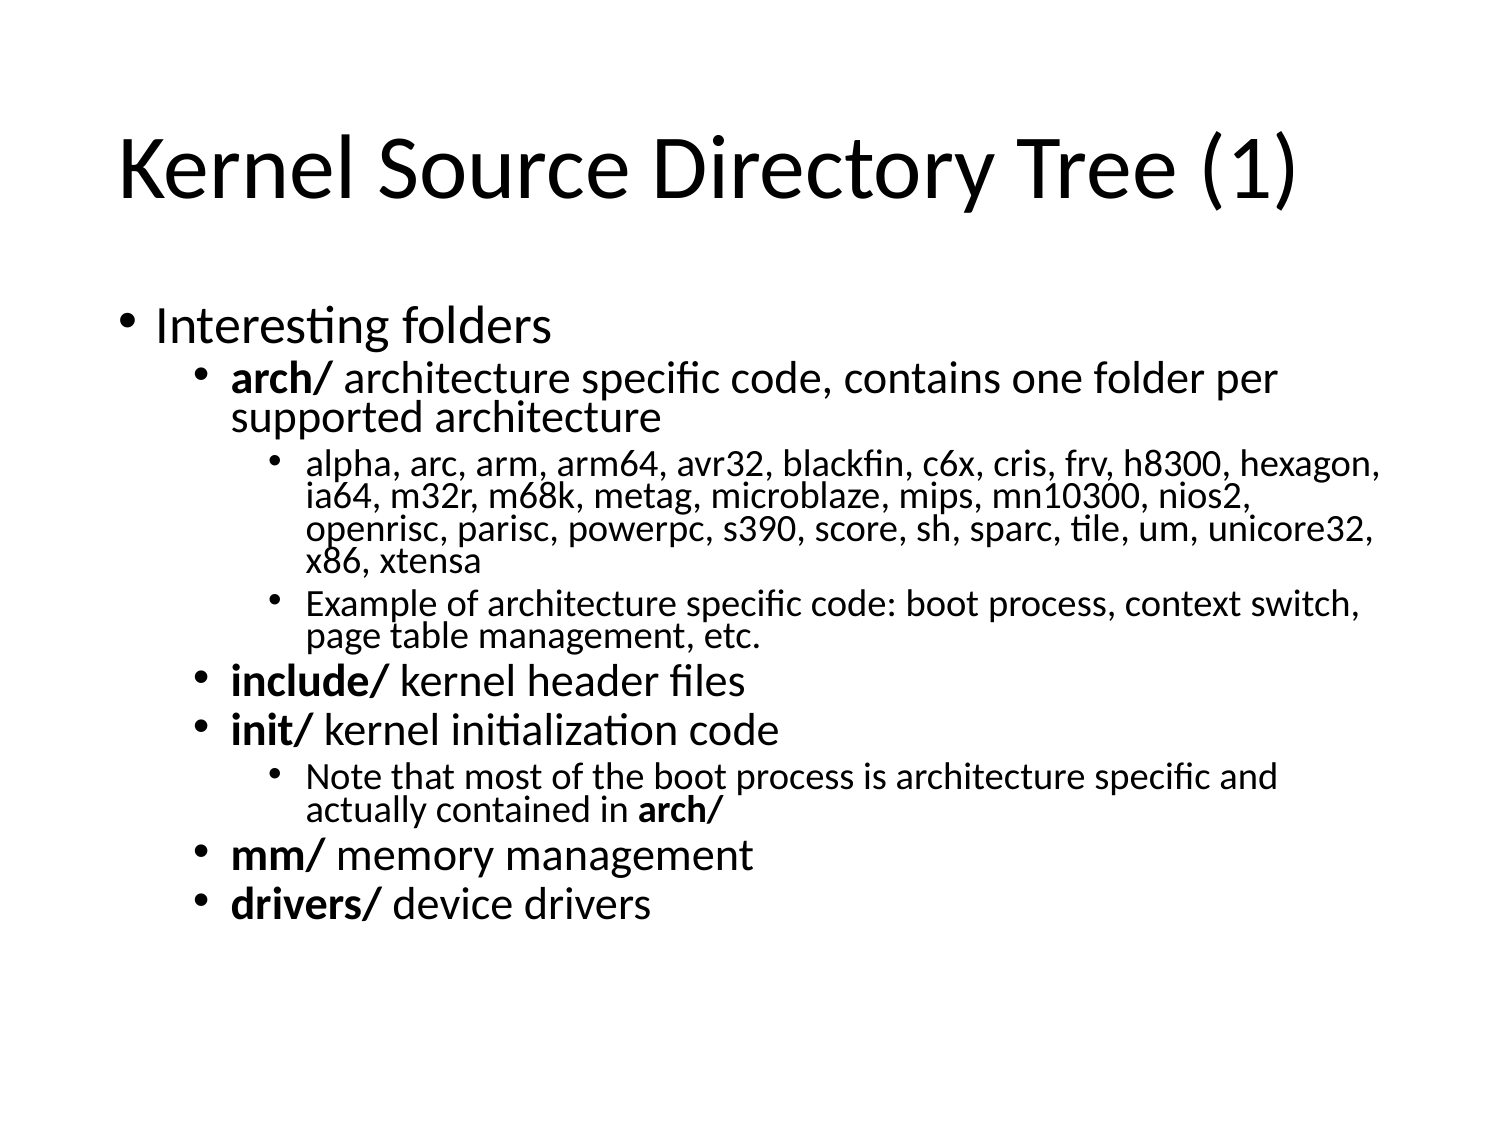

# Kernel Source Directory Tree (1)
Interesting folders
arch/ architecture specific code, contains one folder per supported architecture
alpha, arc, arm, arm64, avr32, blackfin, c6x, cris, frv, h8300, hexagon, ia64, m32r, m68k, metag, microblaze, mips, mn10300, nios2, openrisc, parisc, powerpc, s390, score, sh, sparc, tile, um, unicore32, x86, xtensa
Example of architecture specific code: boot process, context switch, page table management, etc.
include/ kernel header files
init/ kernel initialization code
Note that most of the boot process is architecture specific and actually contained in arch/
mm/ memory management
drivers/ device drivers